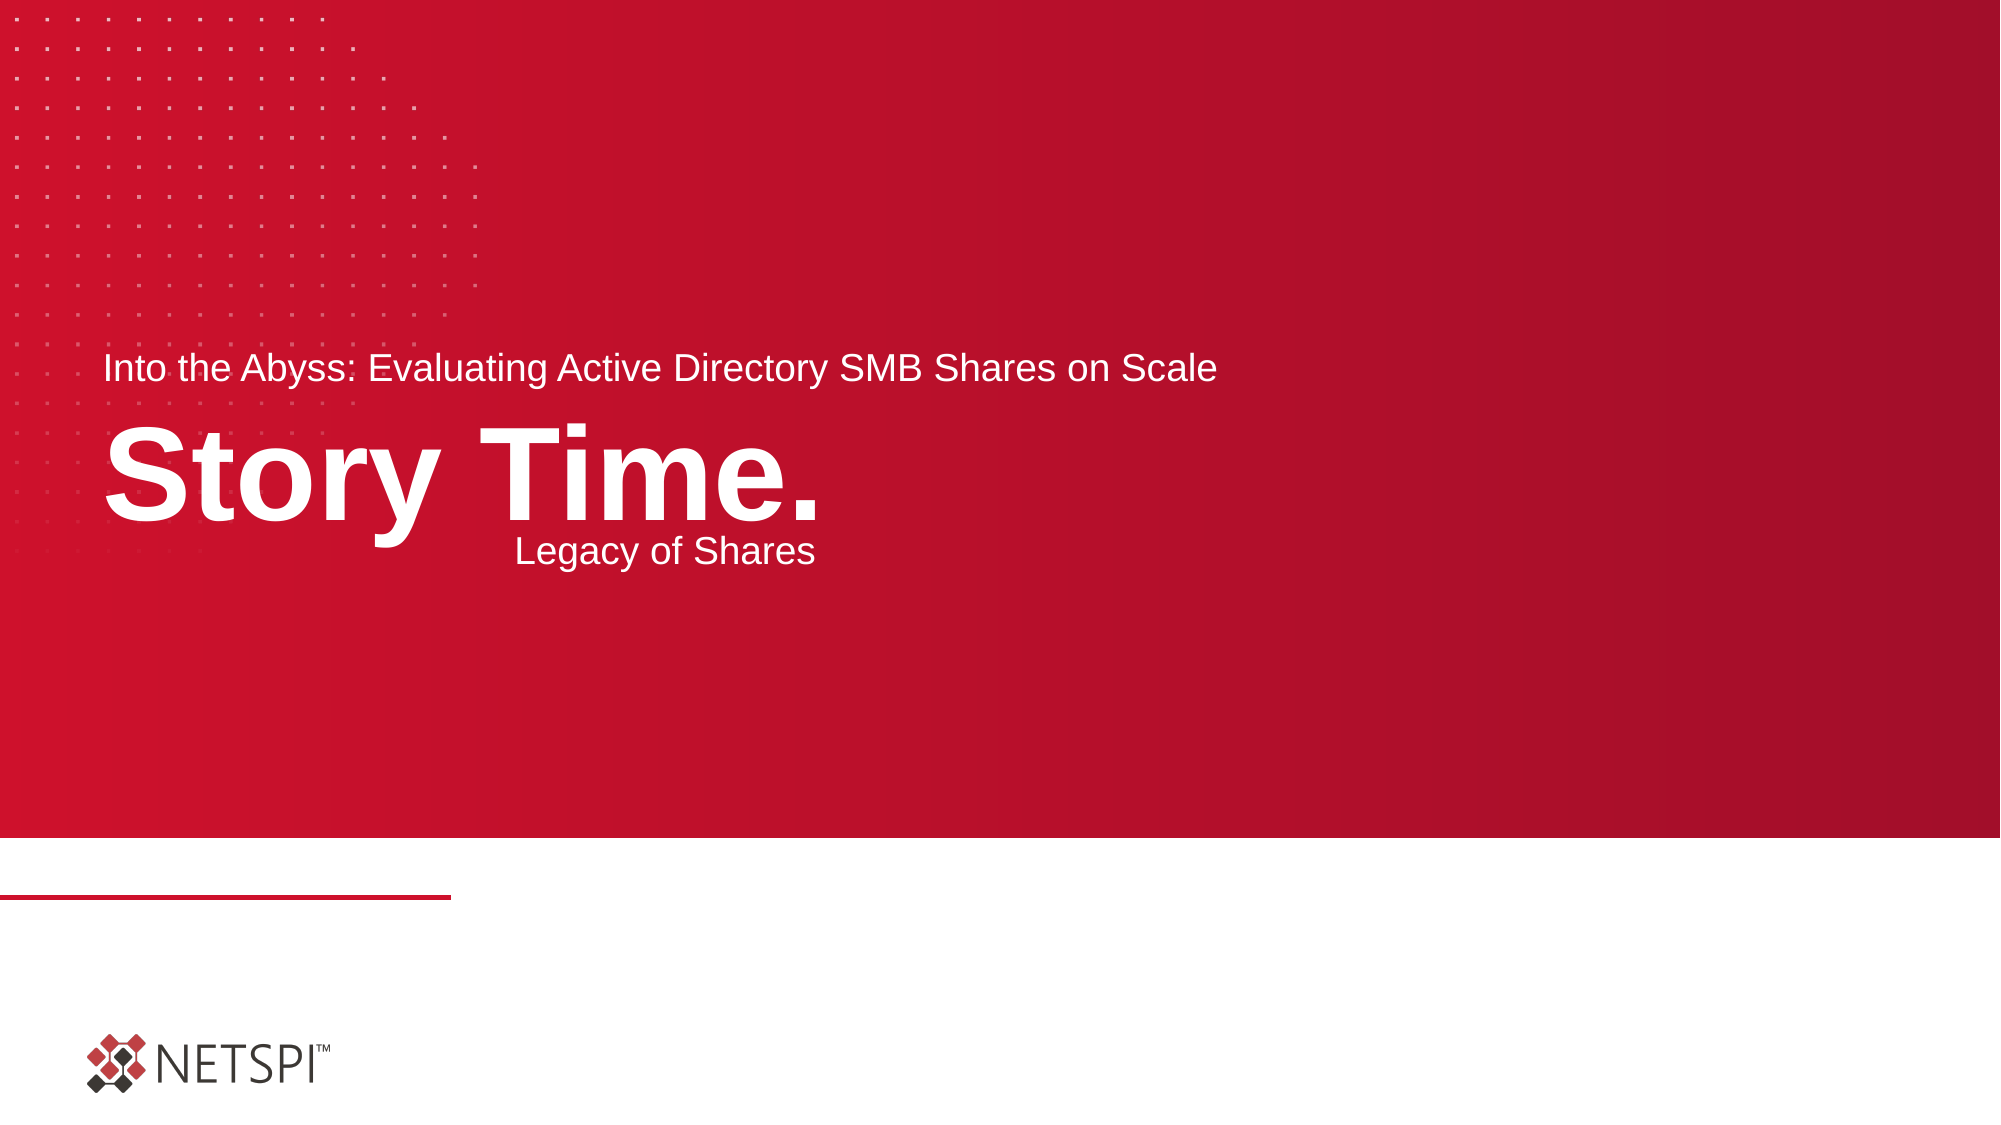

Into the Abyss: Evaluating Active Directory SMB Shares on Scale
# Story Time.
Legacy of Shares